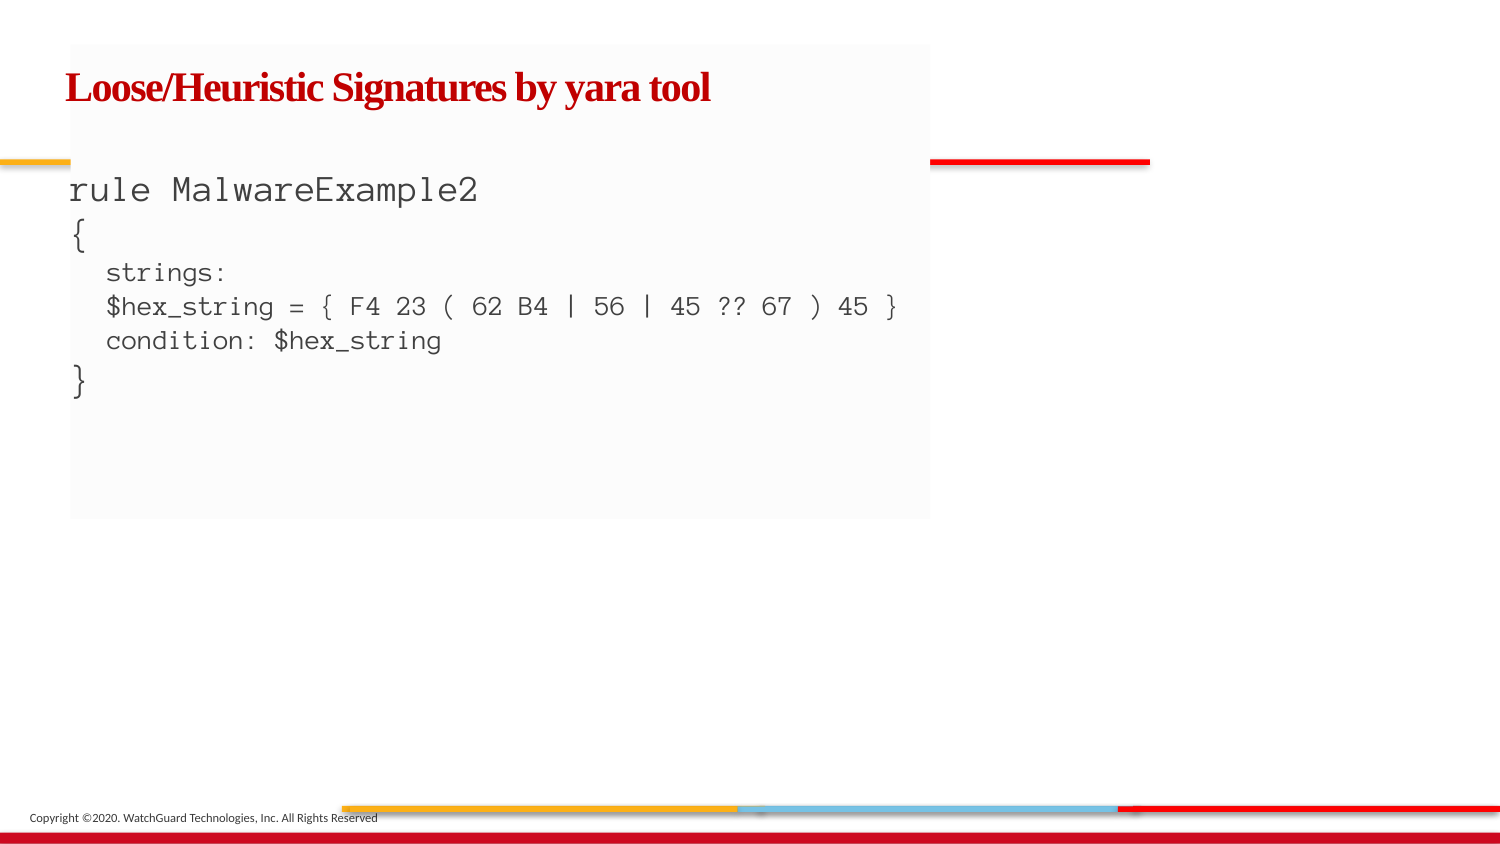

Loose/Heuristic Signatures by yara tool
rule MalwareExample2
{
strings:
$hex_string = { F4 23 ( 62 B4 | 56 | 45 ?? 67 ) 45 }
condition: $hex_string
}